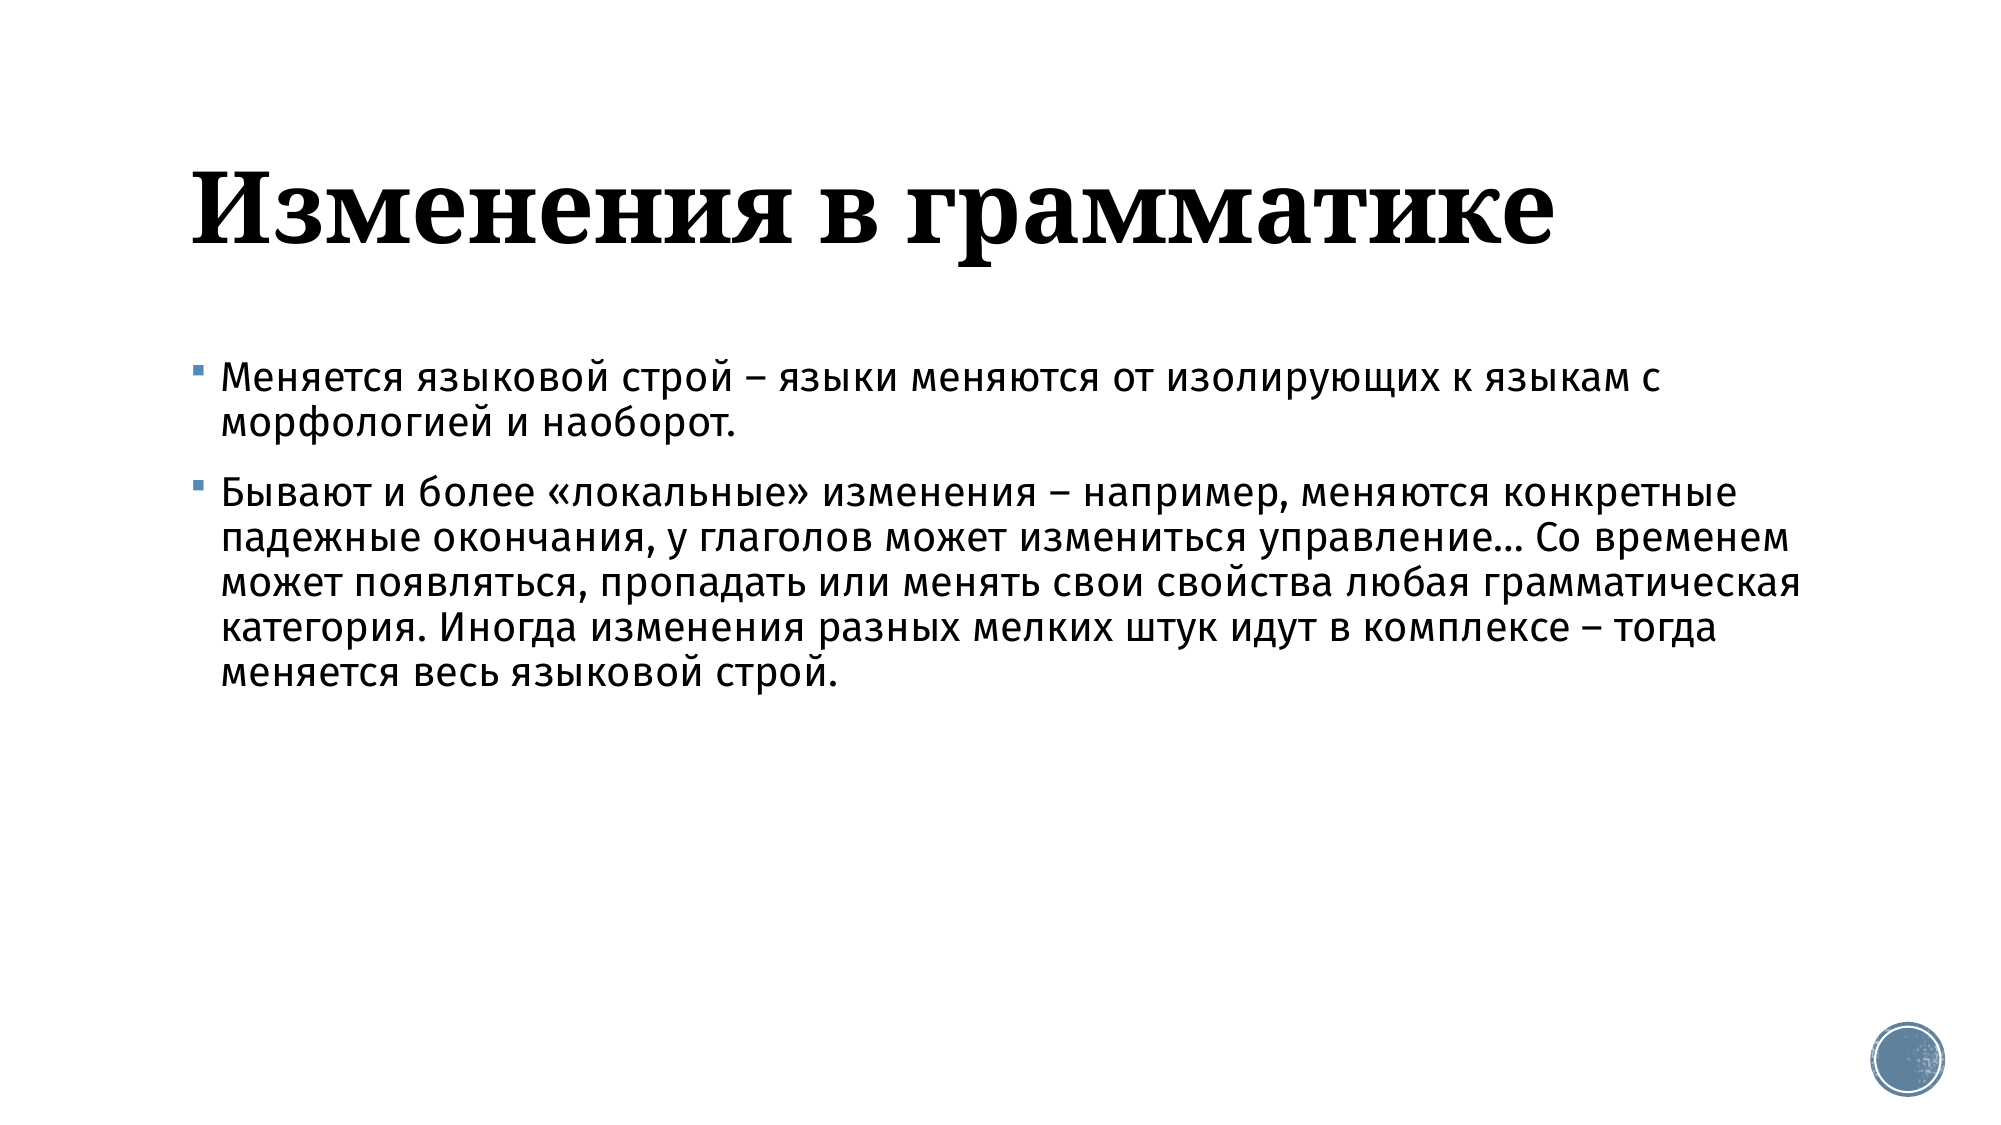

# Изменения в грамматике
Меняется языковой строй – языки меняются от изолирующих к языкам с морфологией и наоборот.
Бывают и более «локальные» изменения – например, меняются конкретные падежные окончания, у глаголов может измениться управление… Со временем может появляться, пропадать или менять свои свойства любая грамматическая категория. Иногда изменения разных мелких штук идут в комплексе – тогда меняется весь языковой строй.